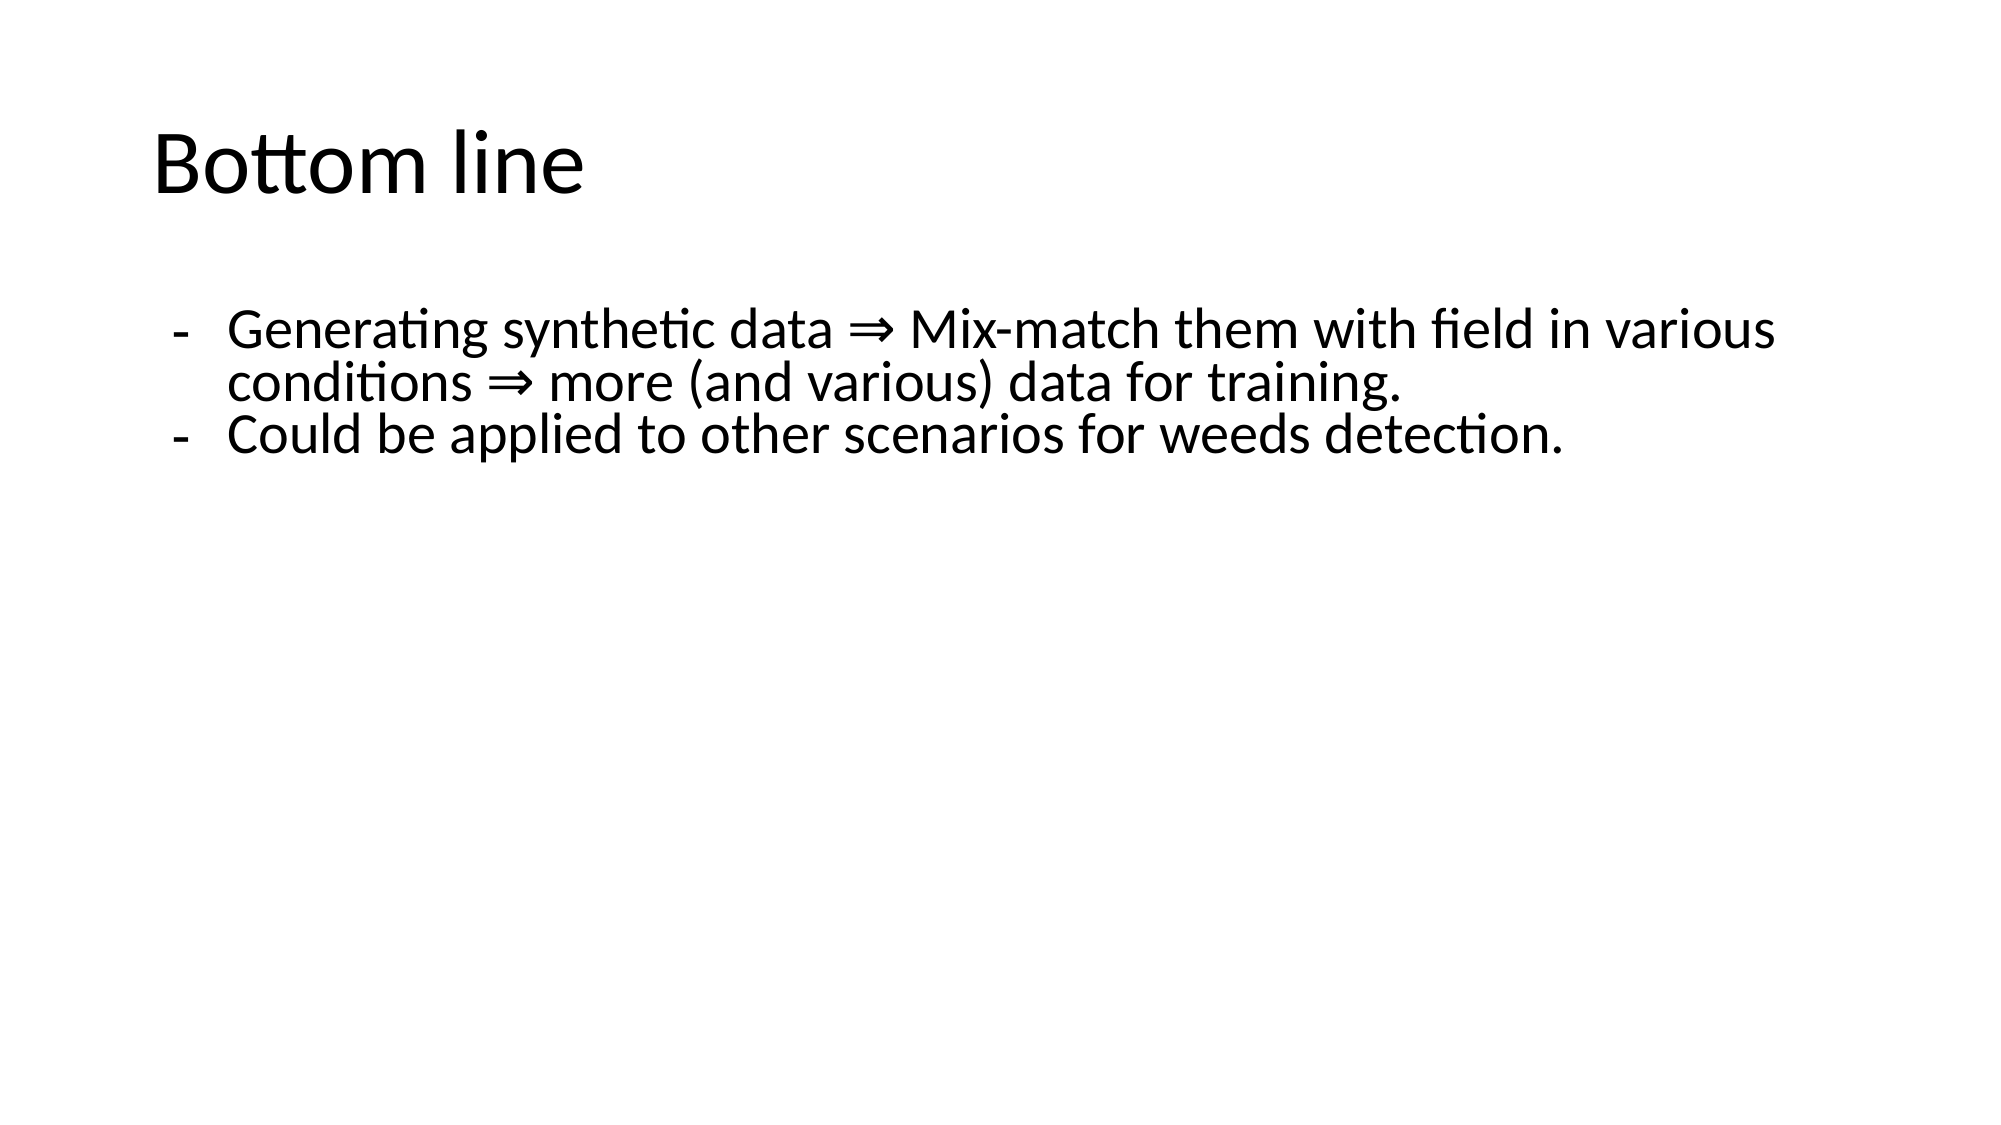

# Bottom line
Generating synthetic data ⇒ Mix-match them with field in various conditions ⇒ more (and various) data for training.
Could be applied to other scenarios for weeds detection.